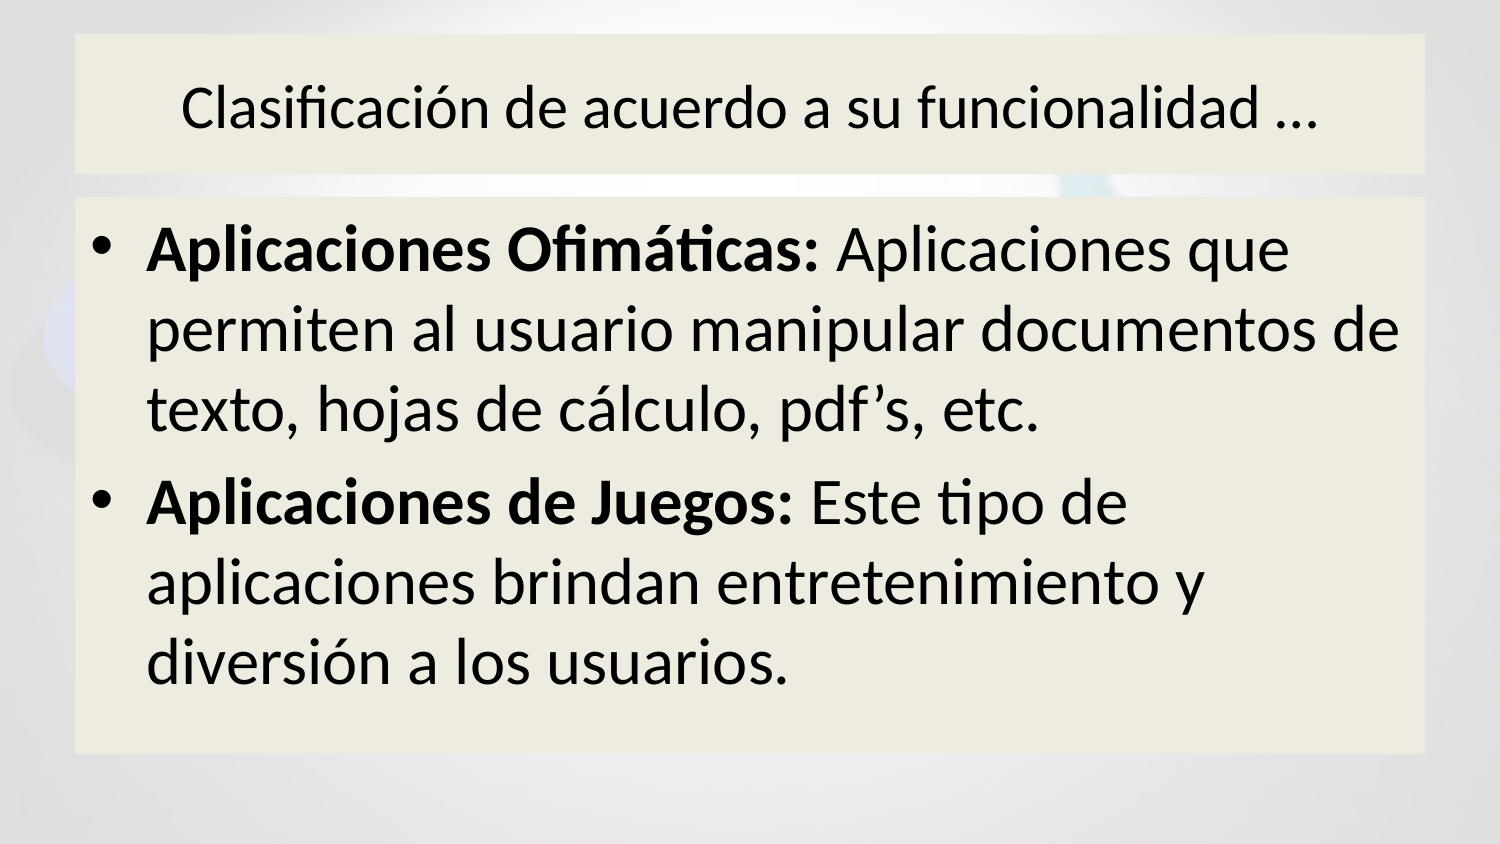

# Clasificación de acuerdo a su funcionalidad …
Aplicaciones Ofimáticas: Aplicaciones que permiten al usuario manipular documentos de texto, hojas de cálculo, pdf’s, etc.
Aplicaciones de Juegos: Este tipo de aplicaciones brindan entretenimiento y diversión a los usuarios.